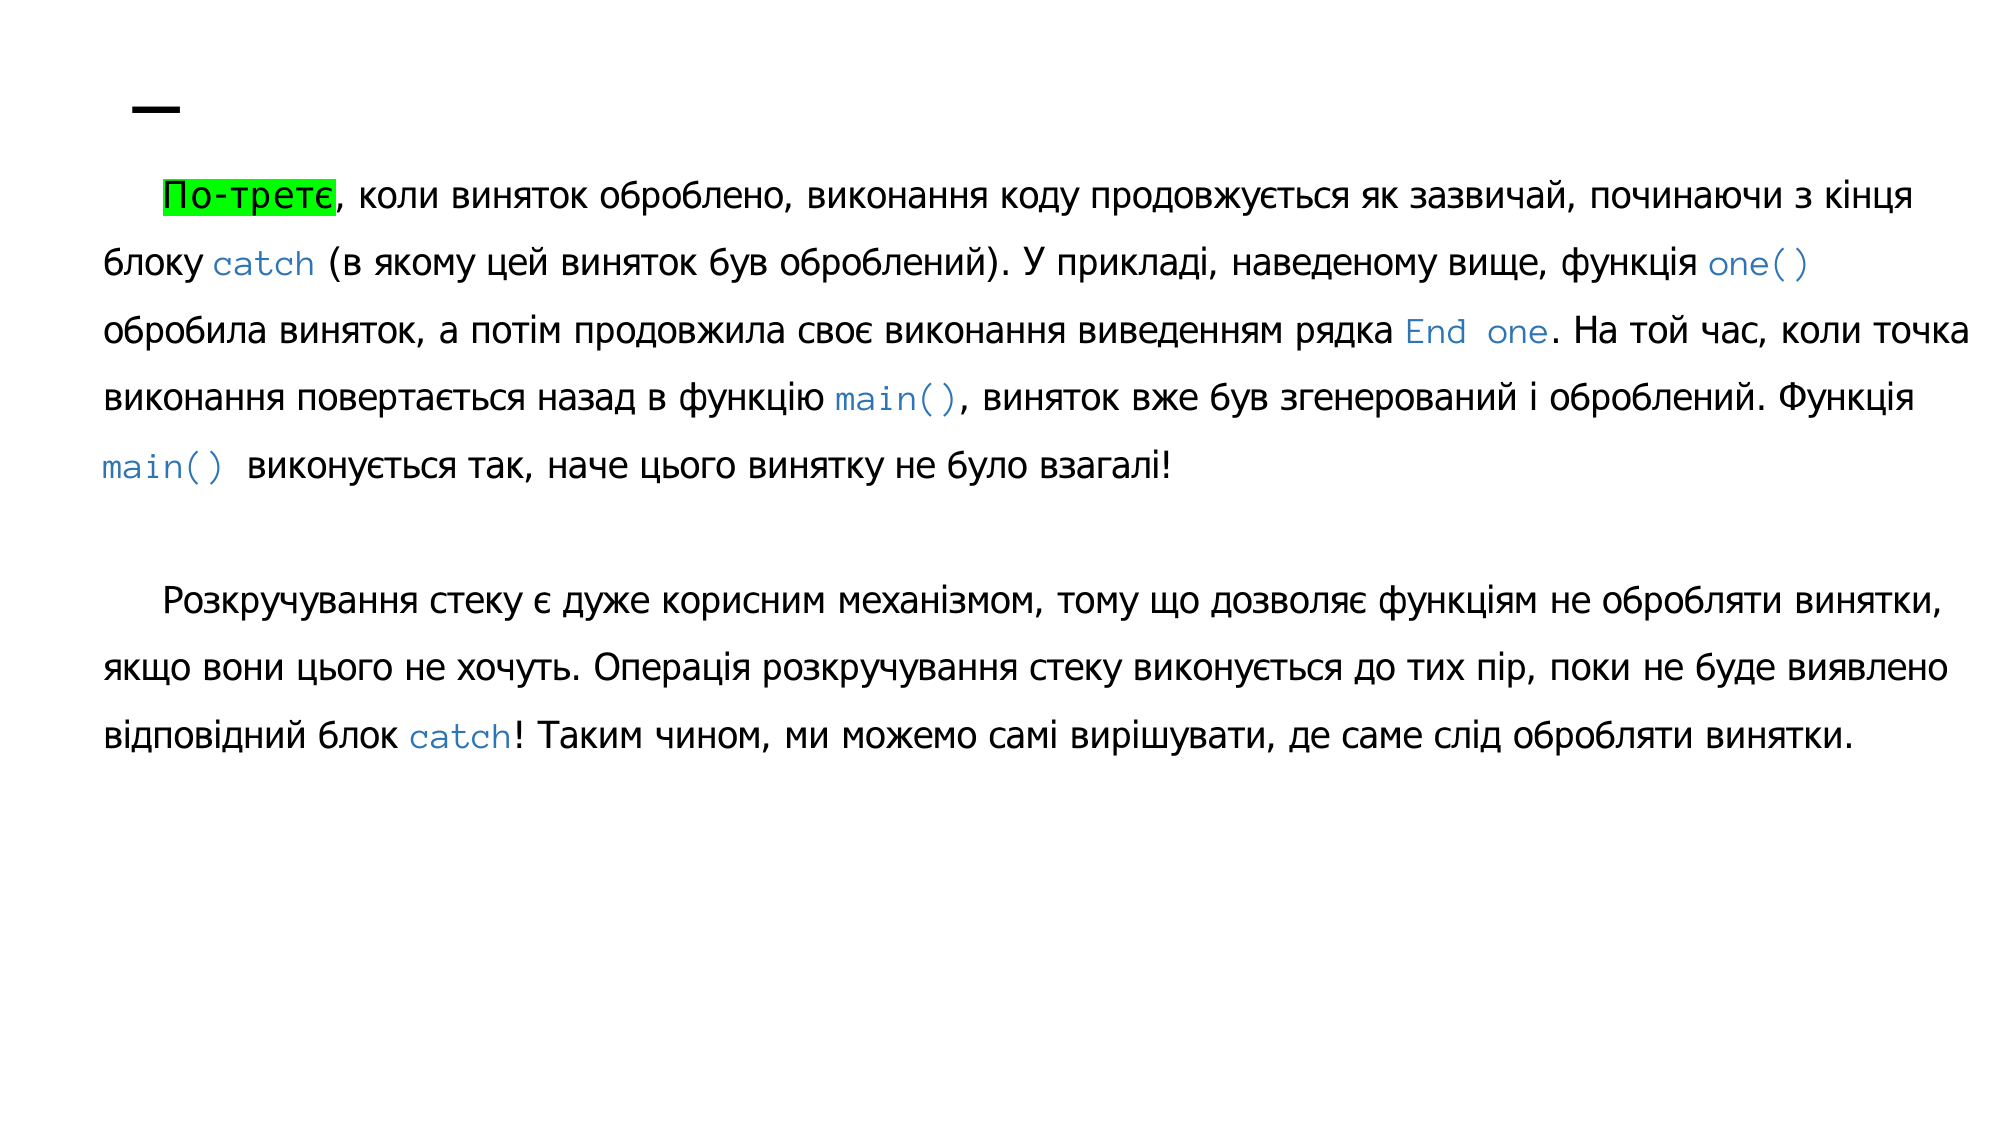

# _
По-третє, коли виняток оброблено, виконання коду продовжується як зазвичай, починаючи з кінця блоку catch (в якому цей виняток був оброблений). У прикладі, наведеному вище, функція one() обробила виняток, а потім продовжила своє виконання виведенням рядка End one. На той час, коли точка виконання повертається назад в функцію main(), виняток вже був згенерований і оброблений. Функція main() виконується так, наче цього винятку не було взагалі!

Розкручування стеку є дуже корисним механізмом, тому що дозволяє функціям не обробляти винятки, якщо вони цього не хочуть. Операція розкручування стеку виконується до тих пір, поки не буде виявлено відповідний блок catch! Таким чином, ми можемо самі вирішувати, де саме слід обробляти винятки.